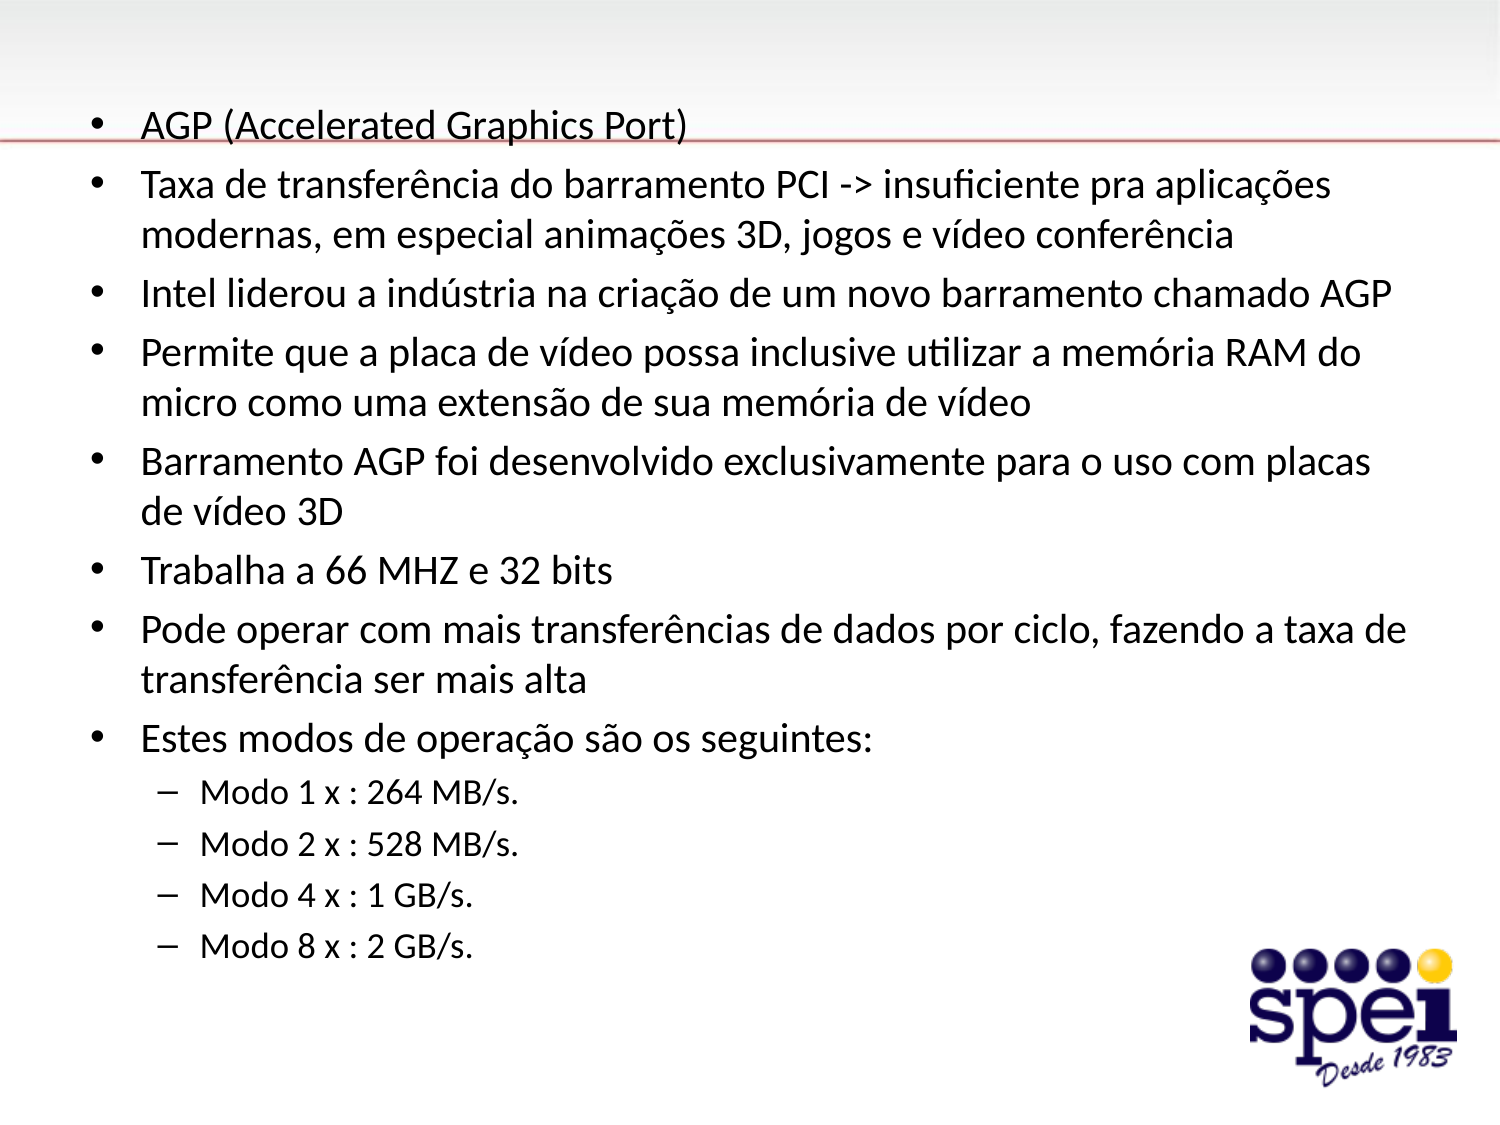

AGP (Accelerated Graphics Port)
Taxa de transferência do barramento PCI -> insuficiente pra aplicações modernas, em especial animações 3D, jogos e vídeo conferência
Intel liderou a indústria na criação de um novo barramento chamado AGP
Permite que a placa de vídeo possa inclusive utilizar a memória RAM do micro como uma extensão de sua memória de vídeo
Barramento AGP foi desenvolvido exclusivamente para o uso com placas de vídeo 3D
Trabalha a 66 MHZ e 32 bits
Pode operar com mais transferências de dados por ciclo, fazendo a taxa de transferência ser mais alta
Estes modos de operação são os seguintes:
Modo 1 x : 264 MB/s.
Modo 2 x : 528 MB/s.
Modo 4 x : 1 GB/s.
Modo 8 x : 2 GB/s.